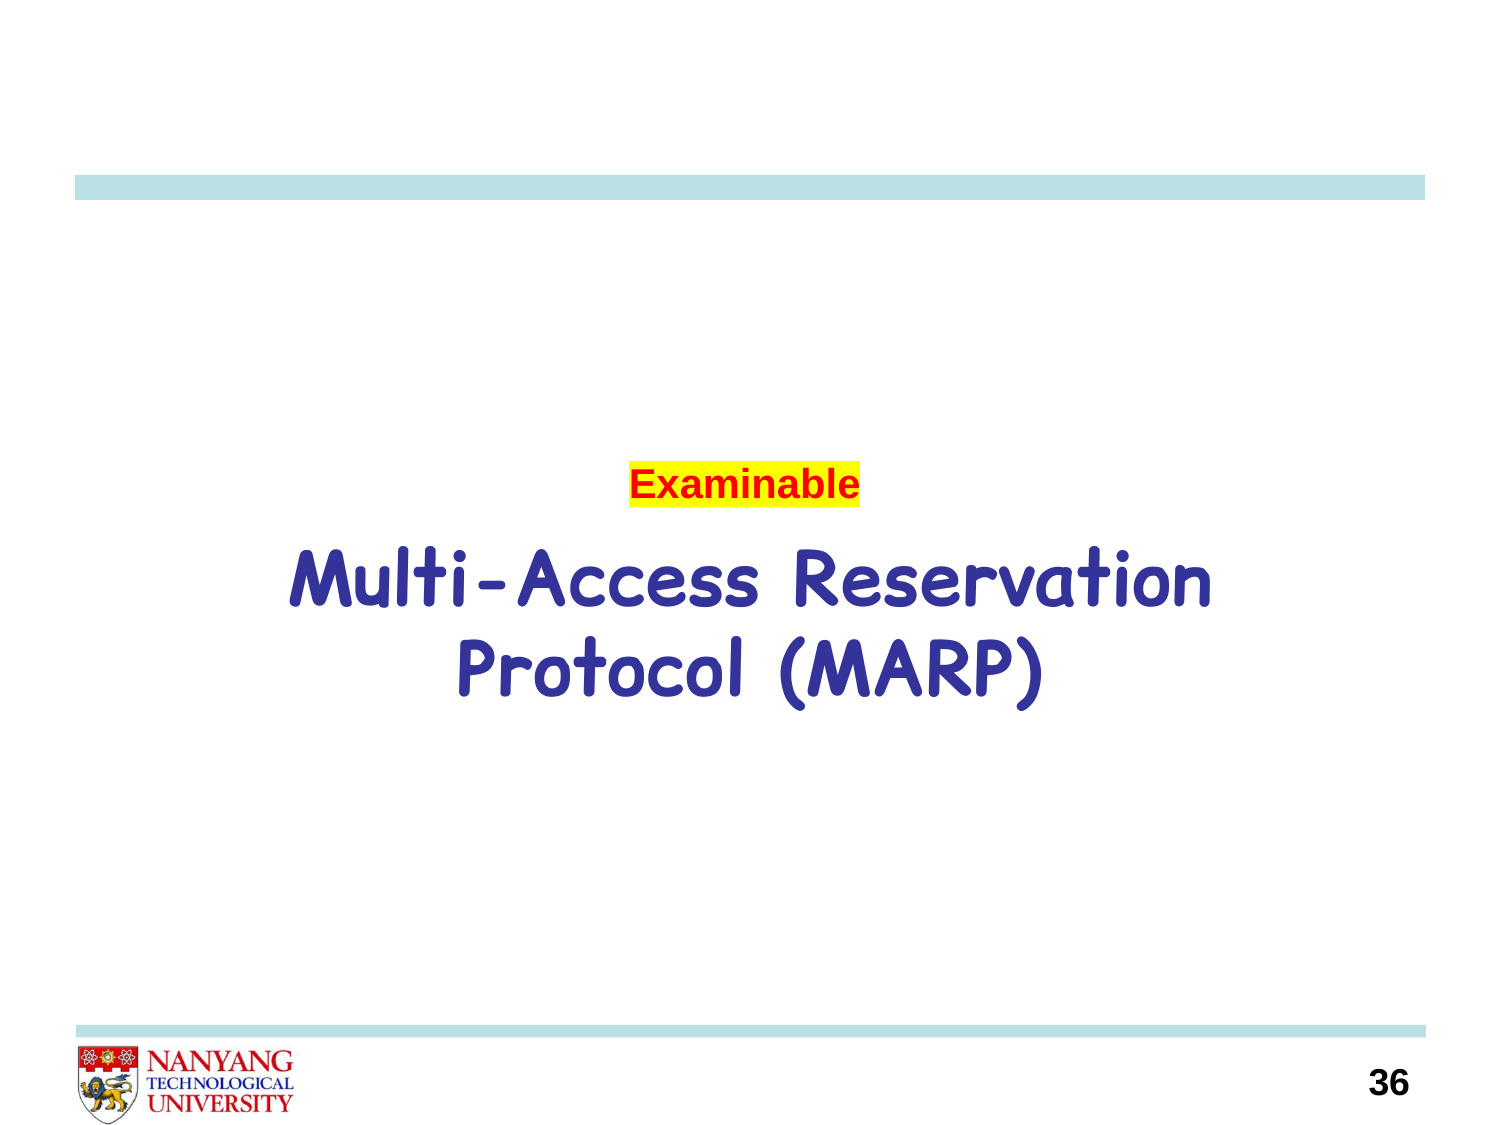

Examinable
# Multi-Access Reservation Protocol (MARP)
36